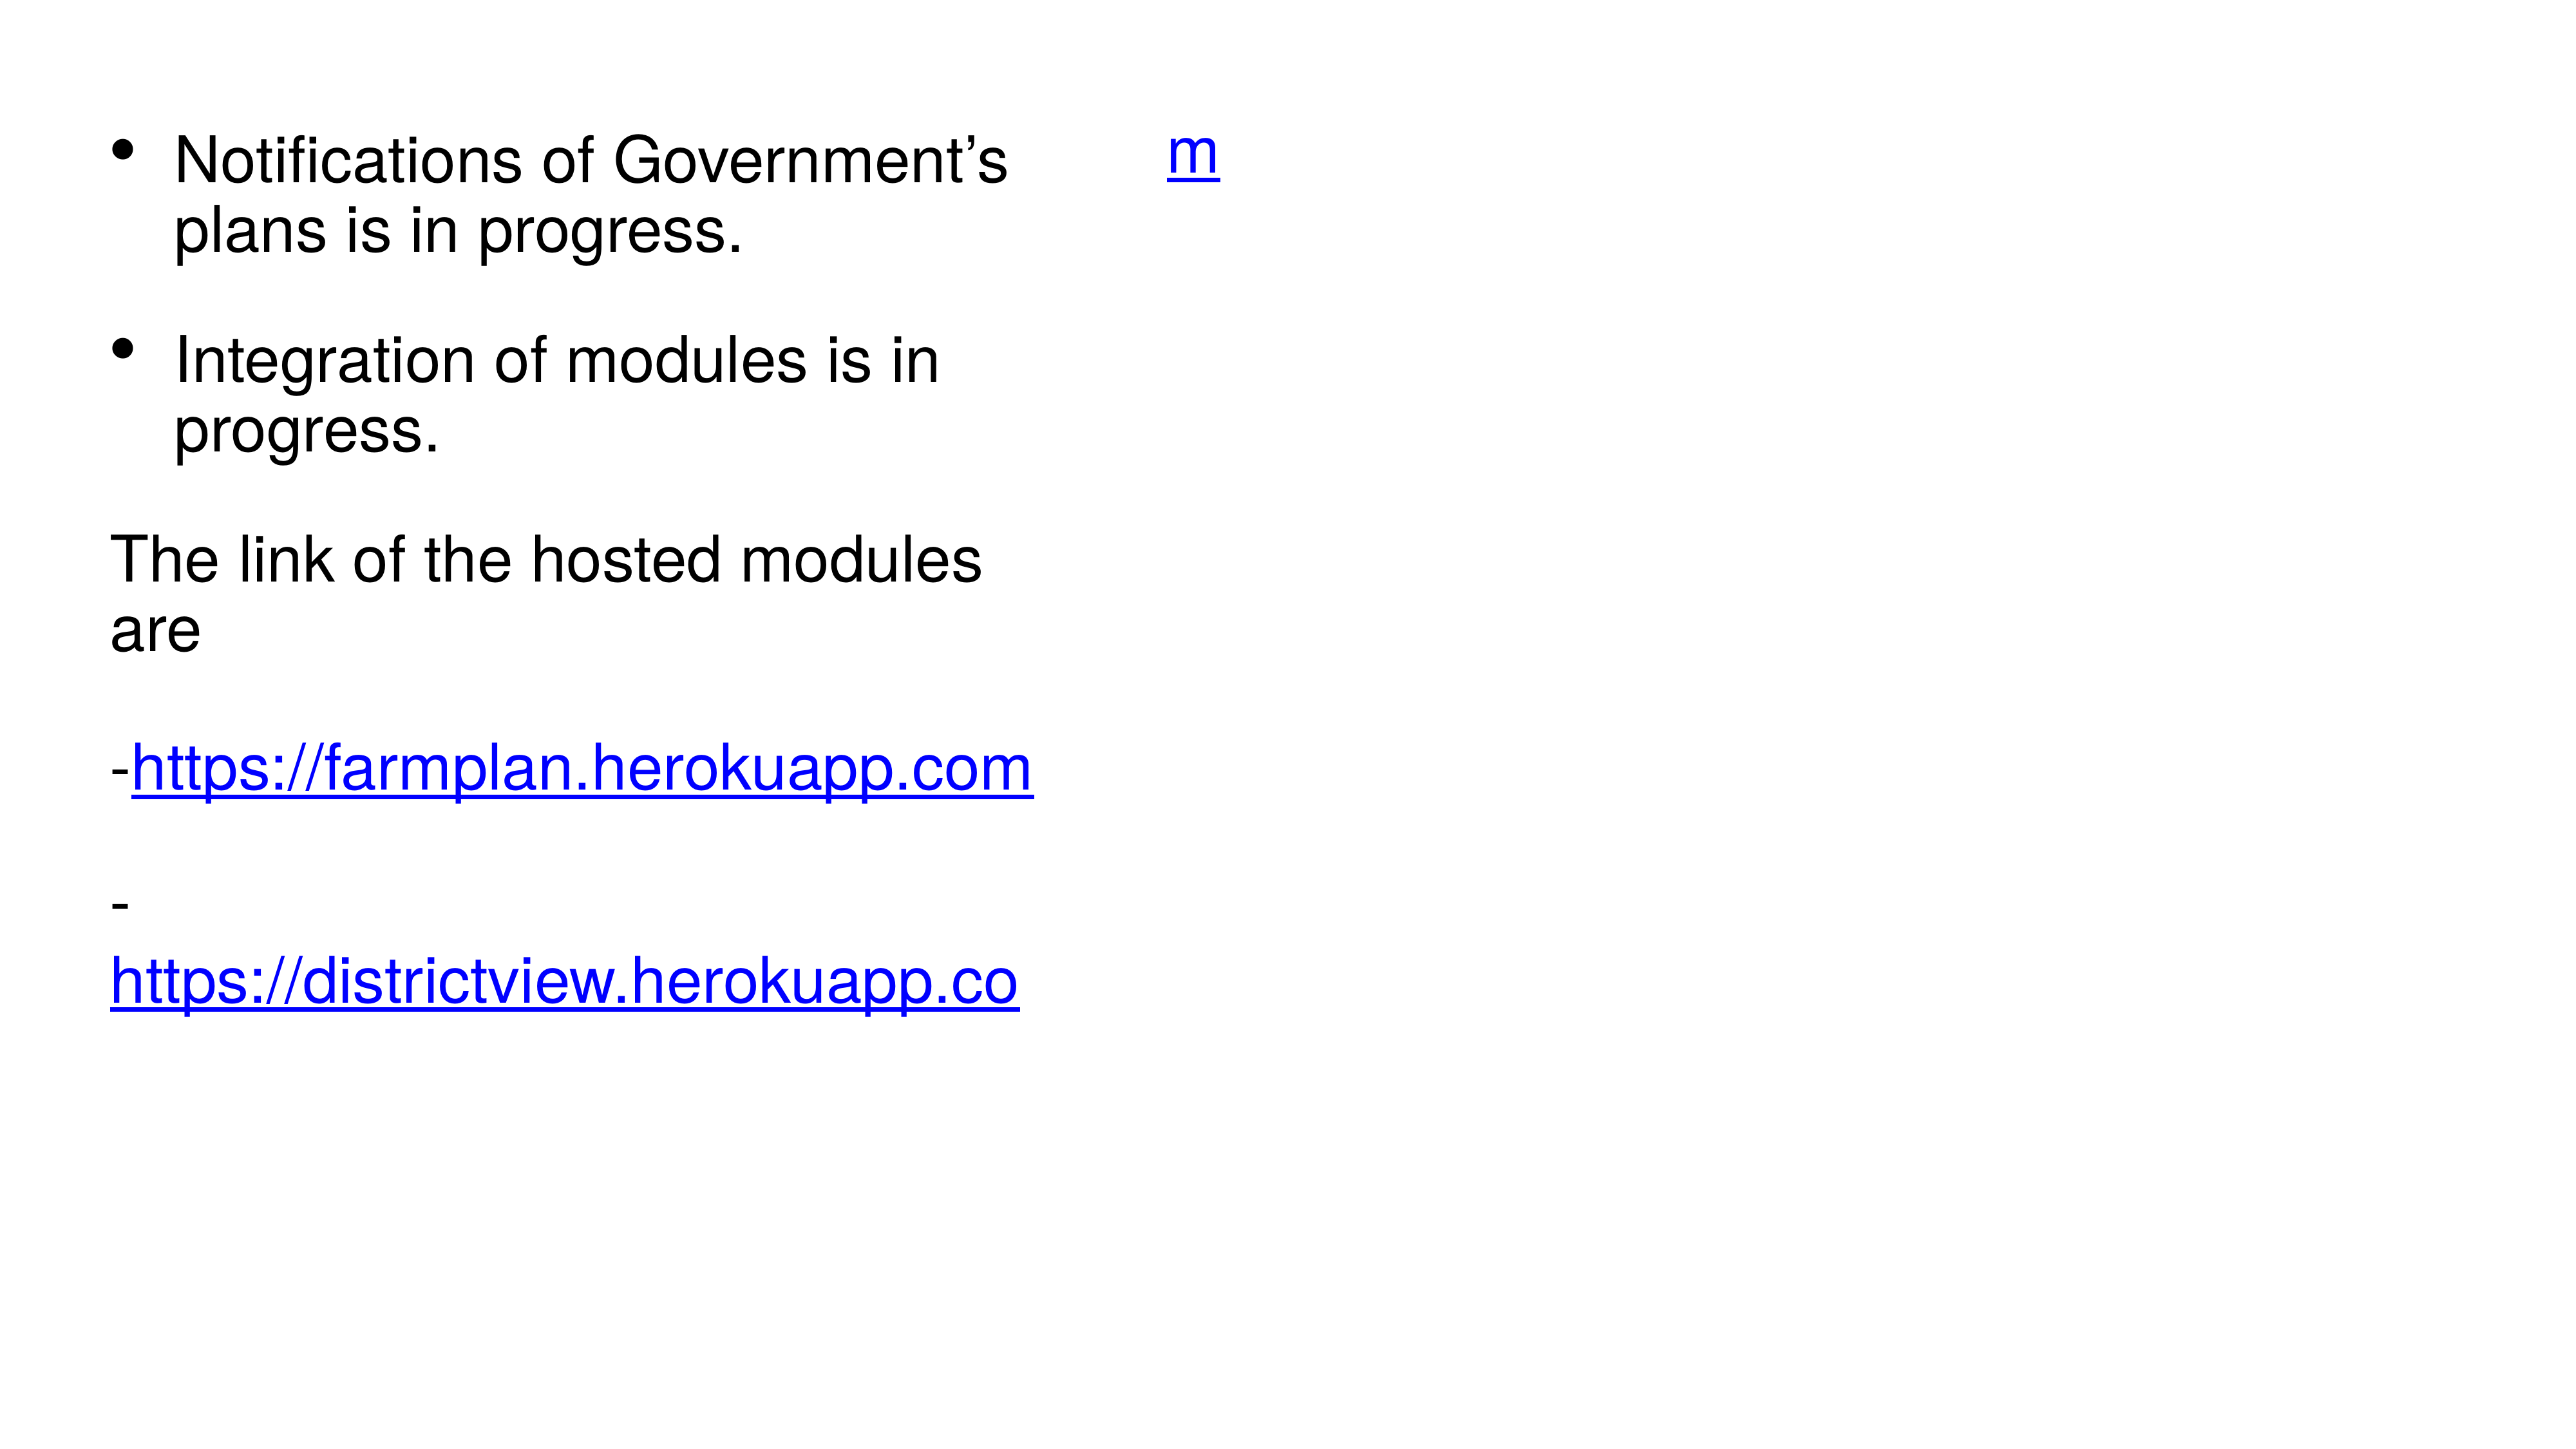

Notifications of Government’s plans is in progress.
Integration of modules is in progress.
The link of the hosted modules are
-https://farmplan.herokuapp.com
-https://districtview.herokuapp.com